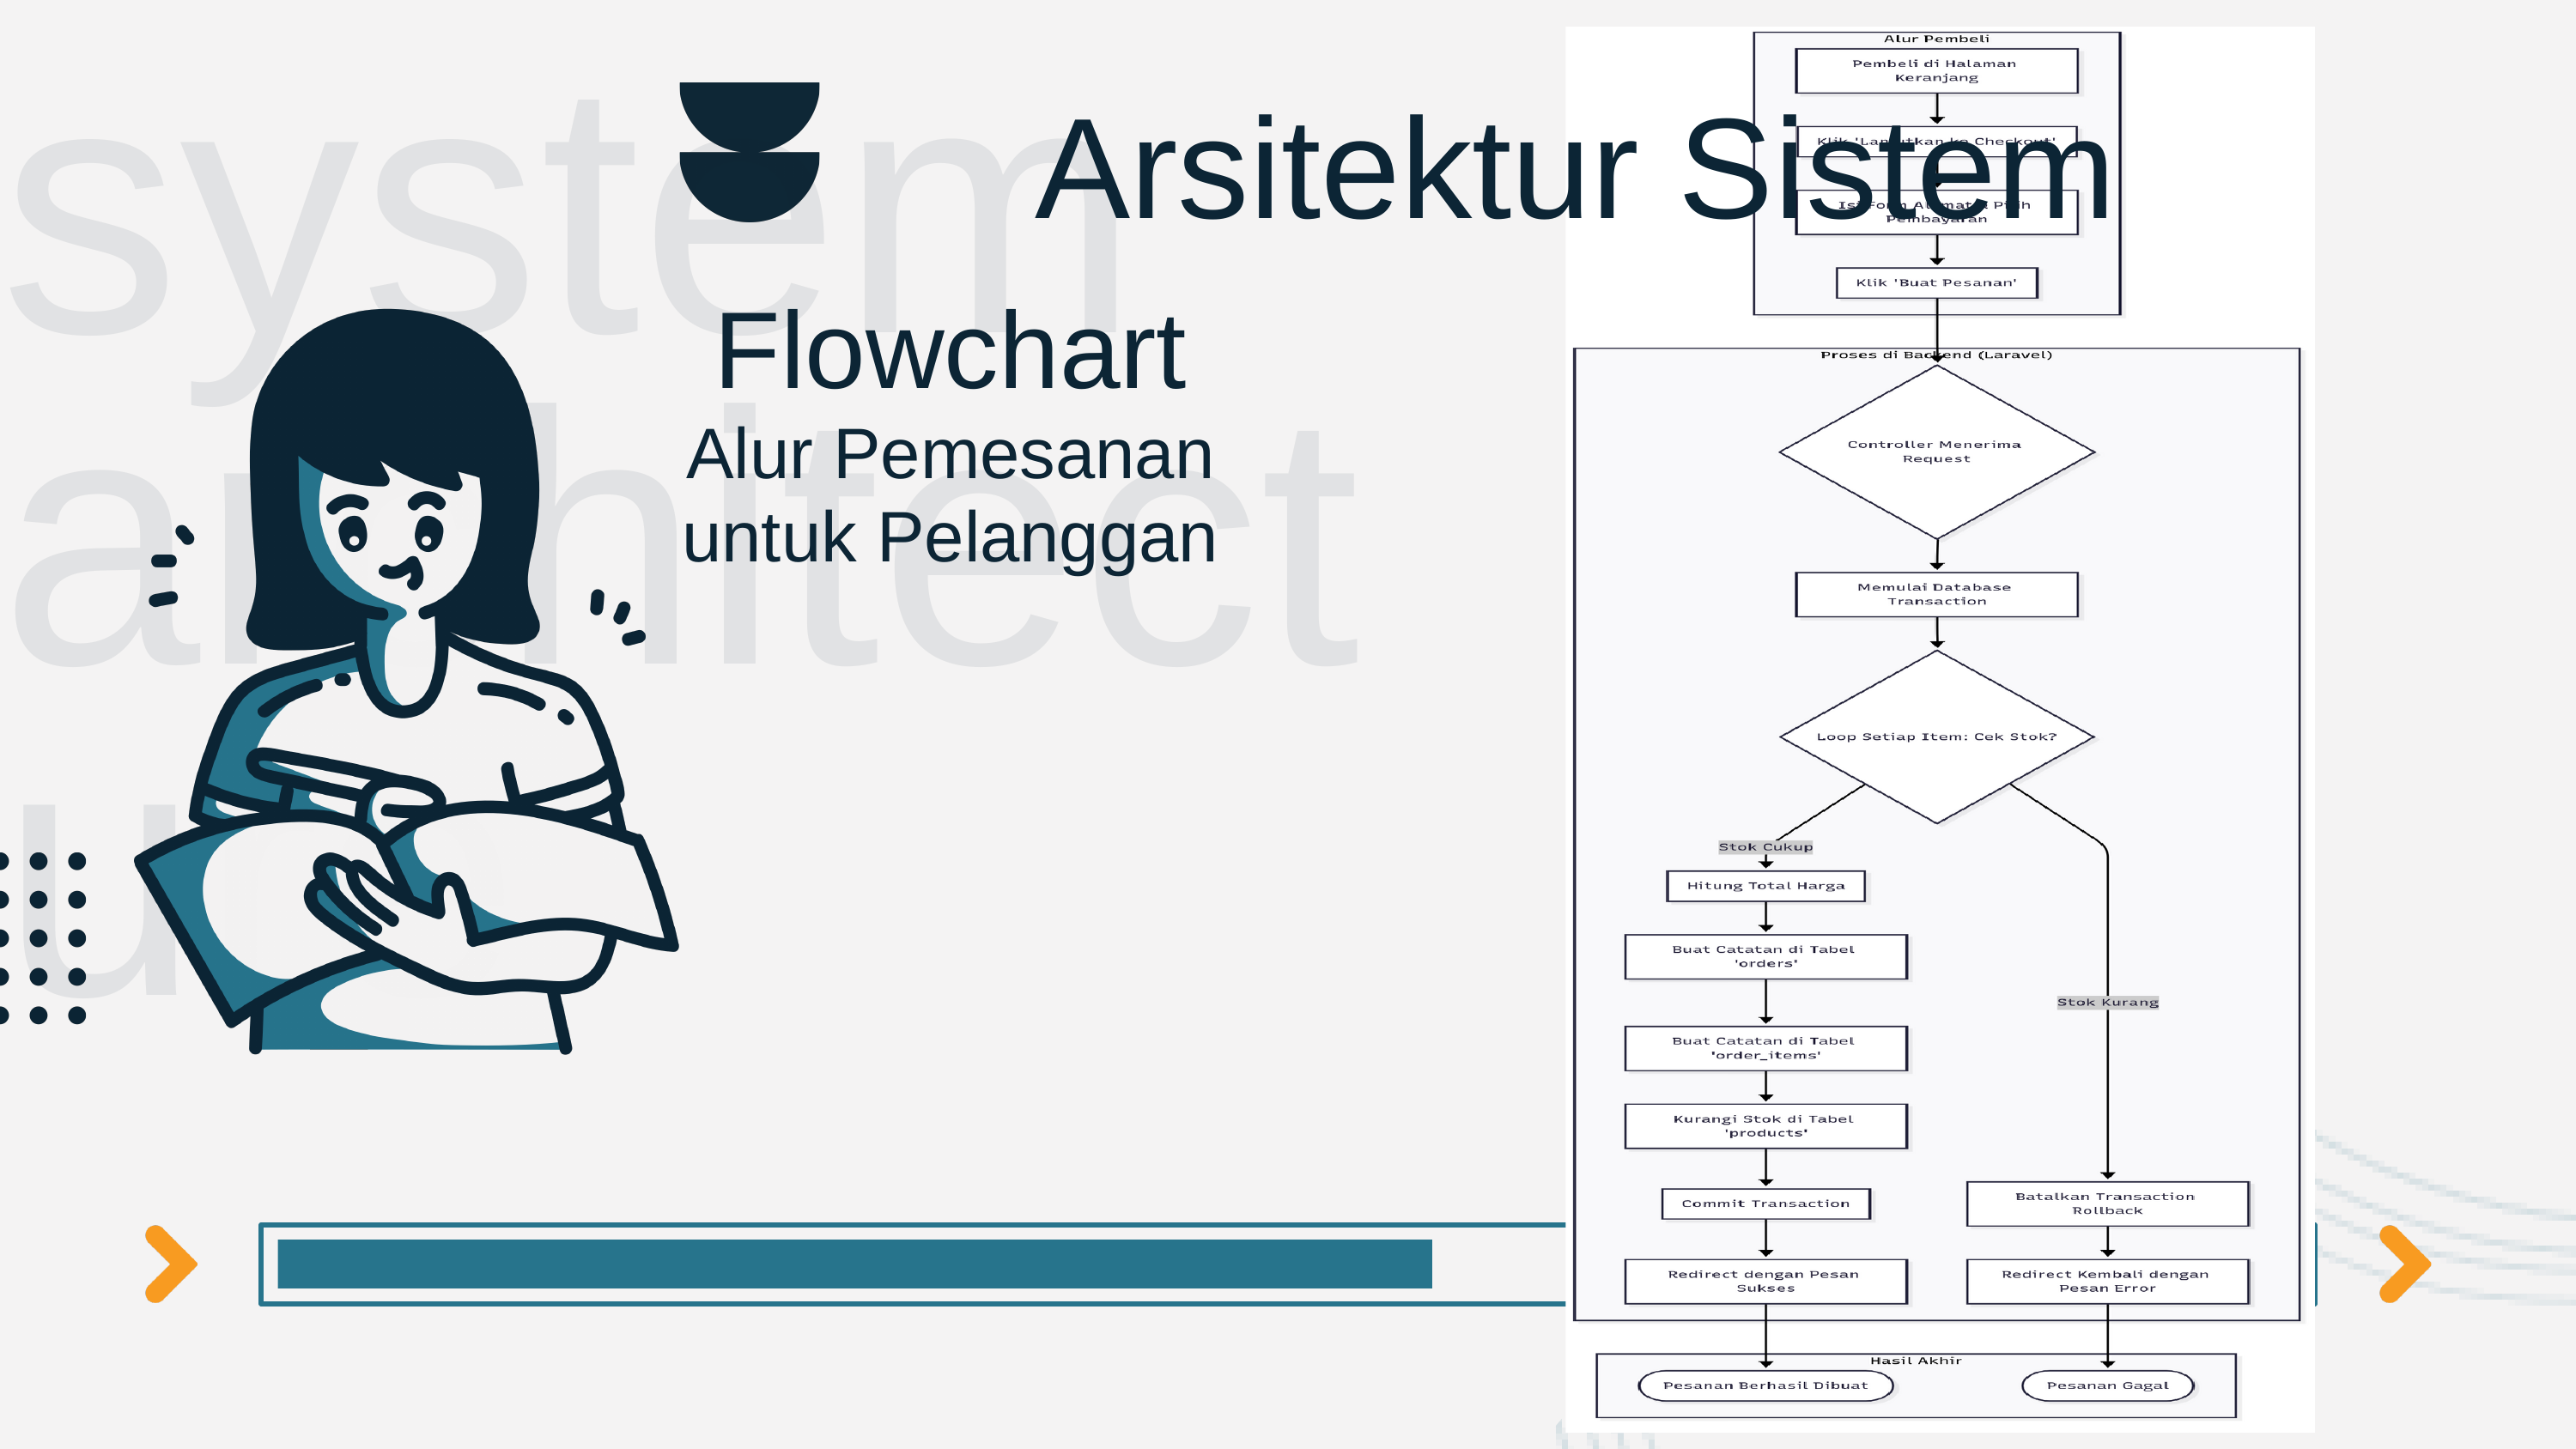

system
architecture
Arsitektur Sistem

Flowchart
Alur Pemesanan
untuk Pelanggan